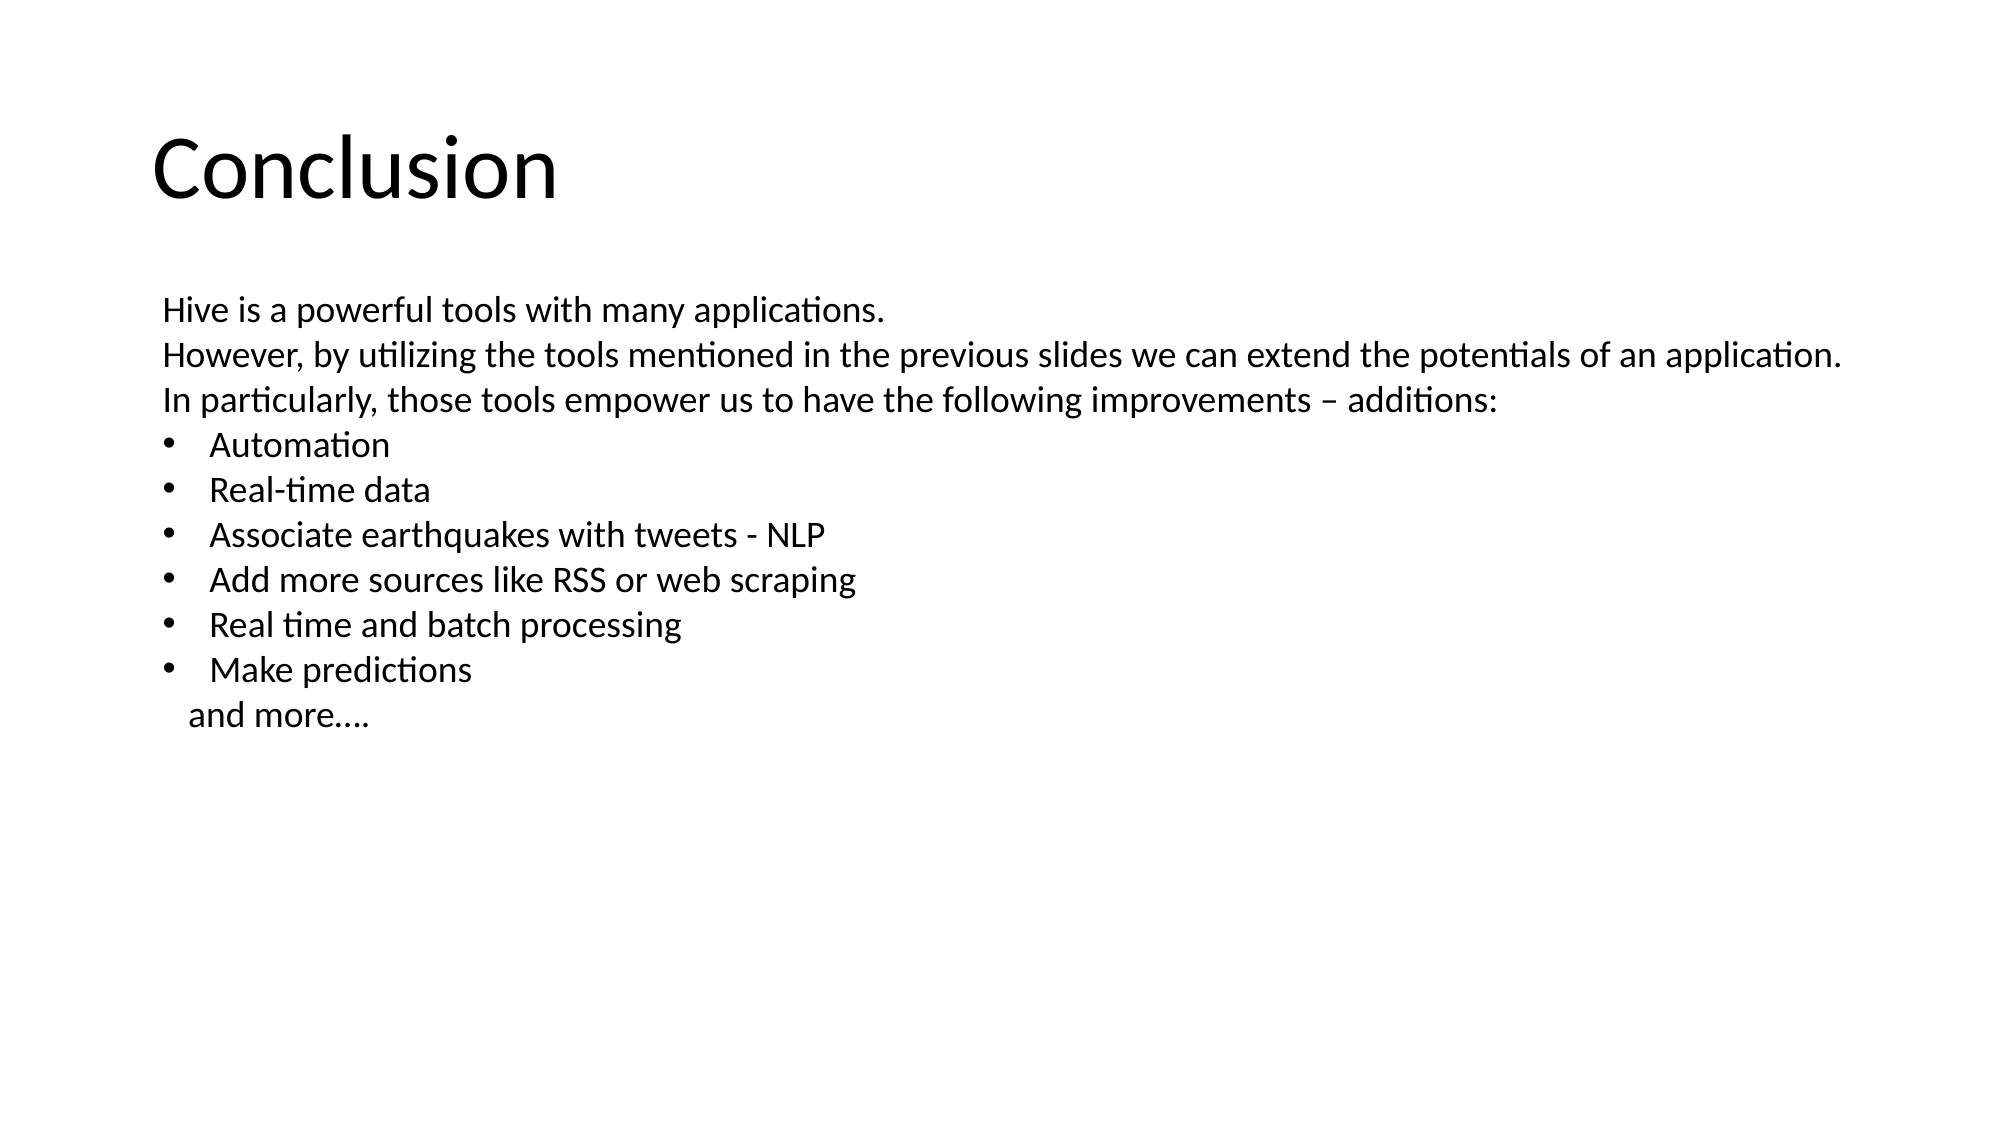

# Conclusion
Hive is a powerful tools with many applications.
However, by utilizing the tools mentioned in the previous slides we can extend the potentials of an application.
In particularly, those tools empower us to have the following improvements – additions:
Automation
Real-time data
Associate earthquakes with tweets - NLP
Add more sources like RSS or web scraping
Real time and batch processing
Make predictions
   and more….